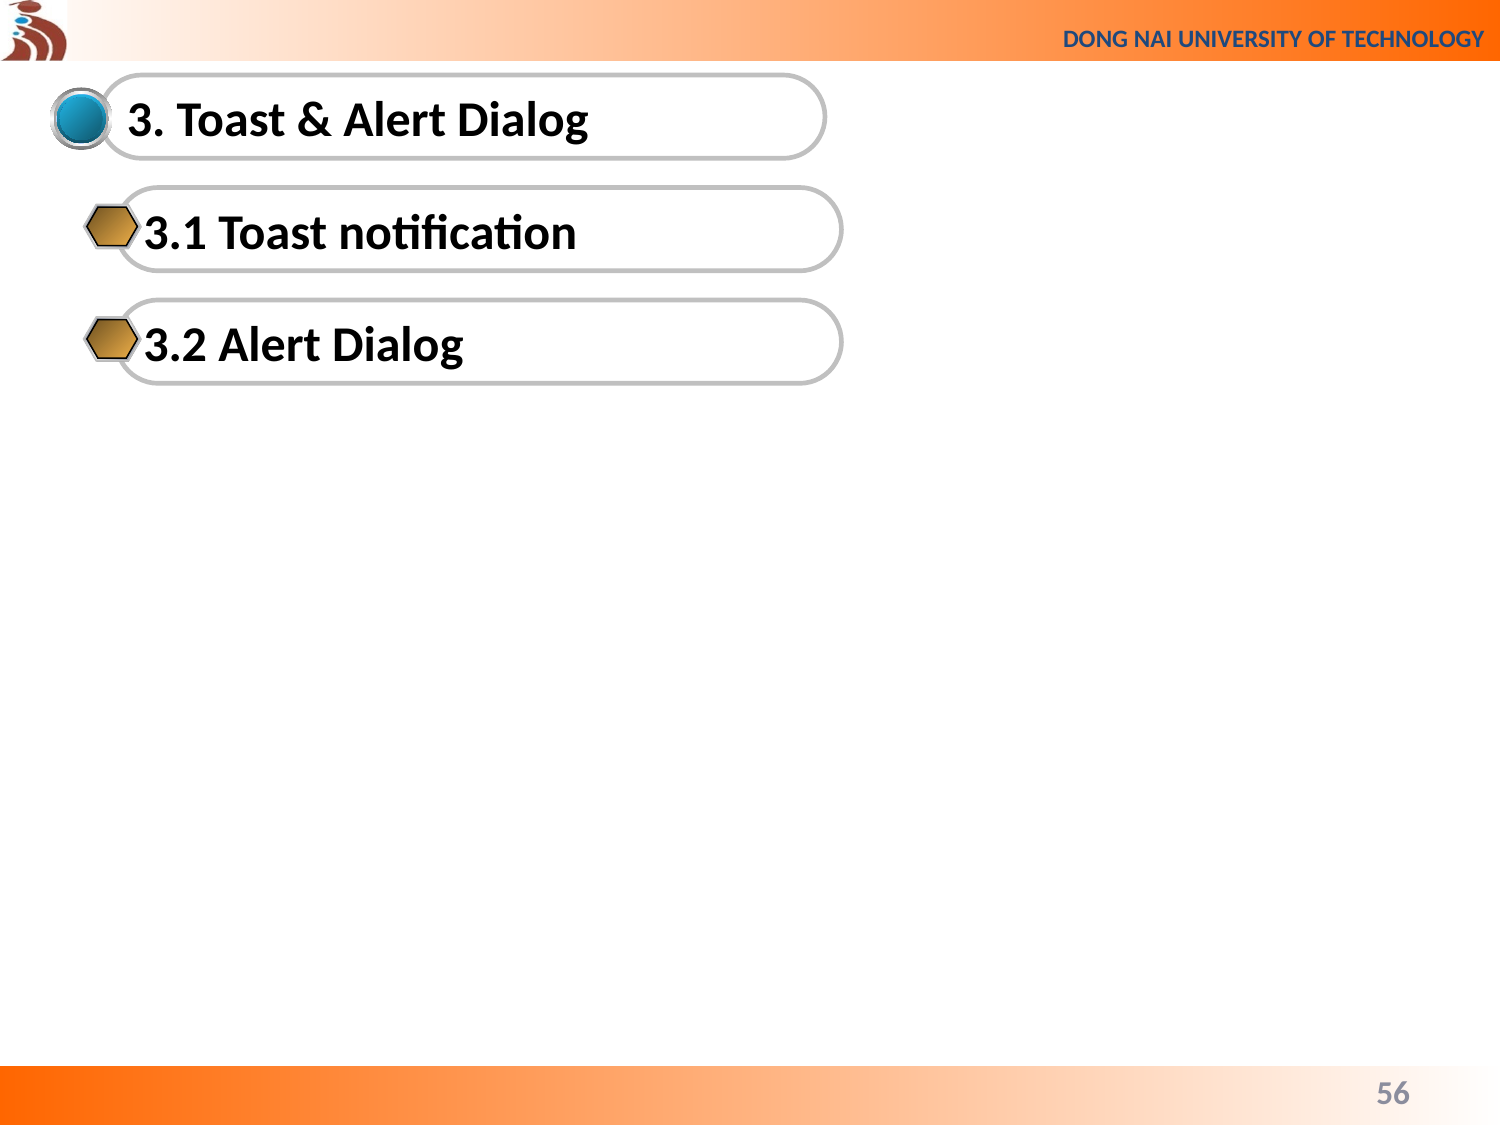

3. Toast & Alert Dialog

3.1 Toast notification

3.2 Alert Dialog

56